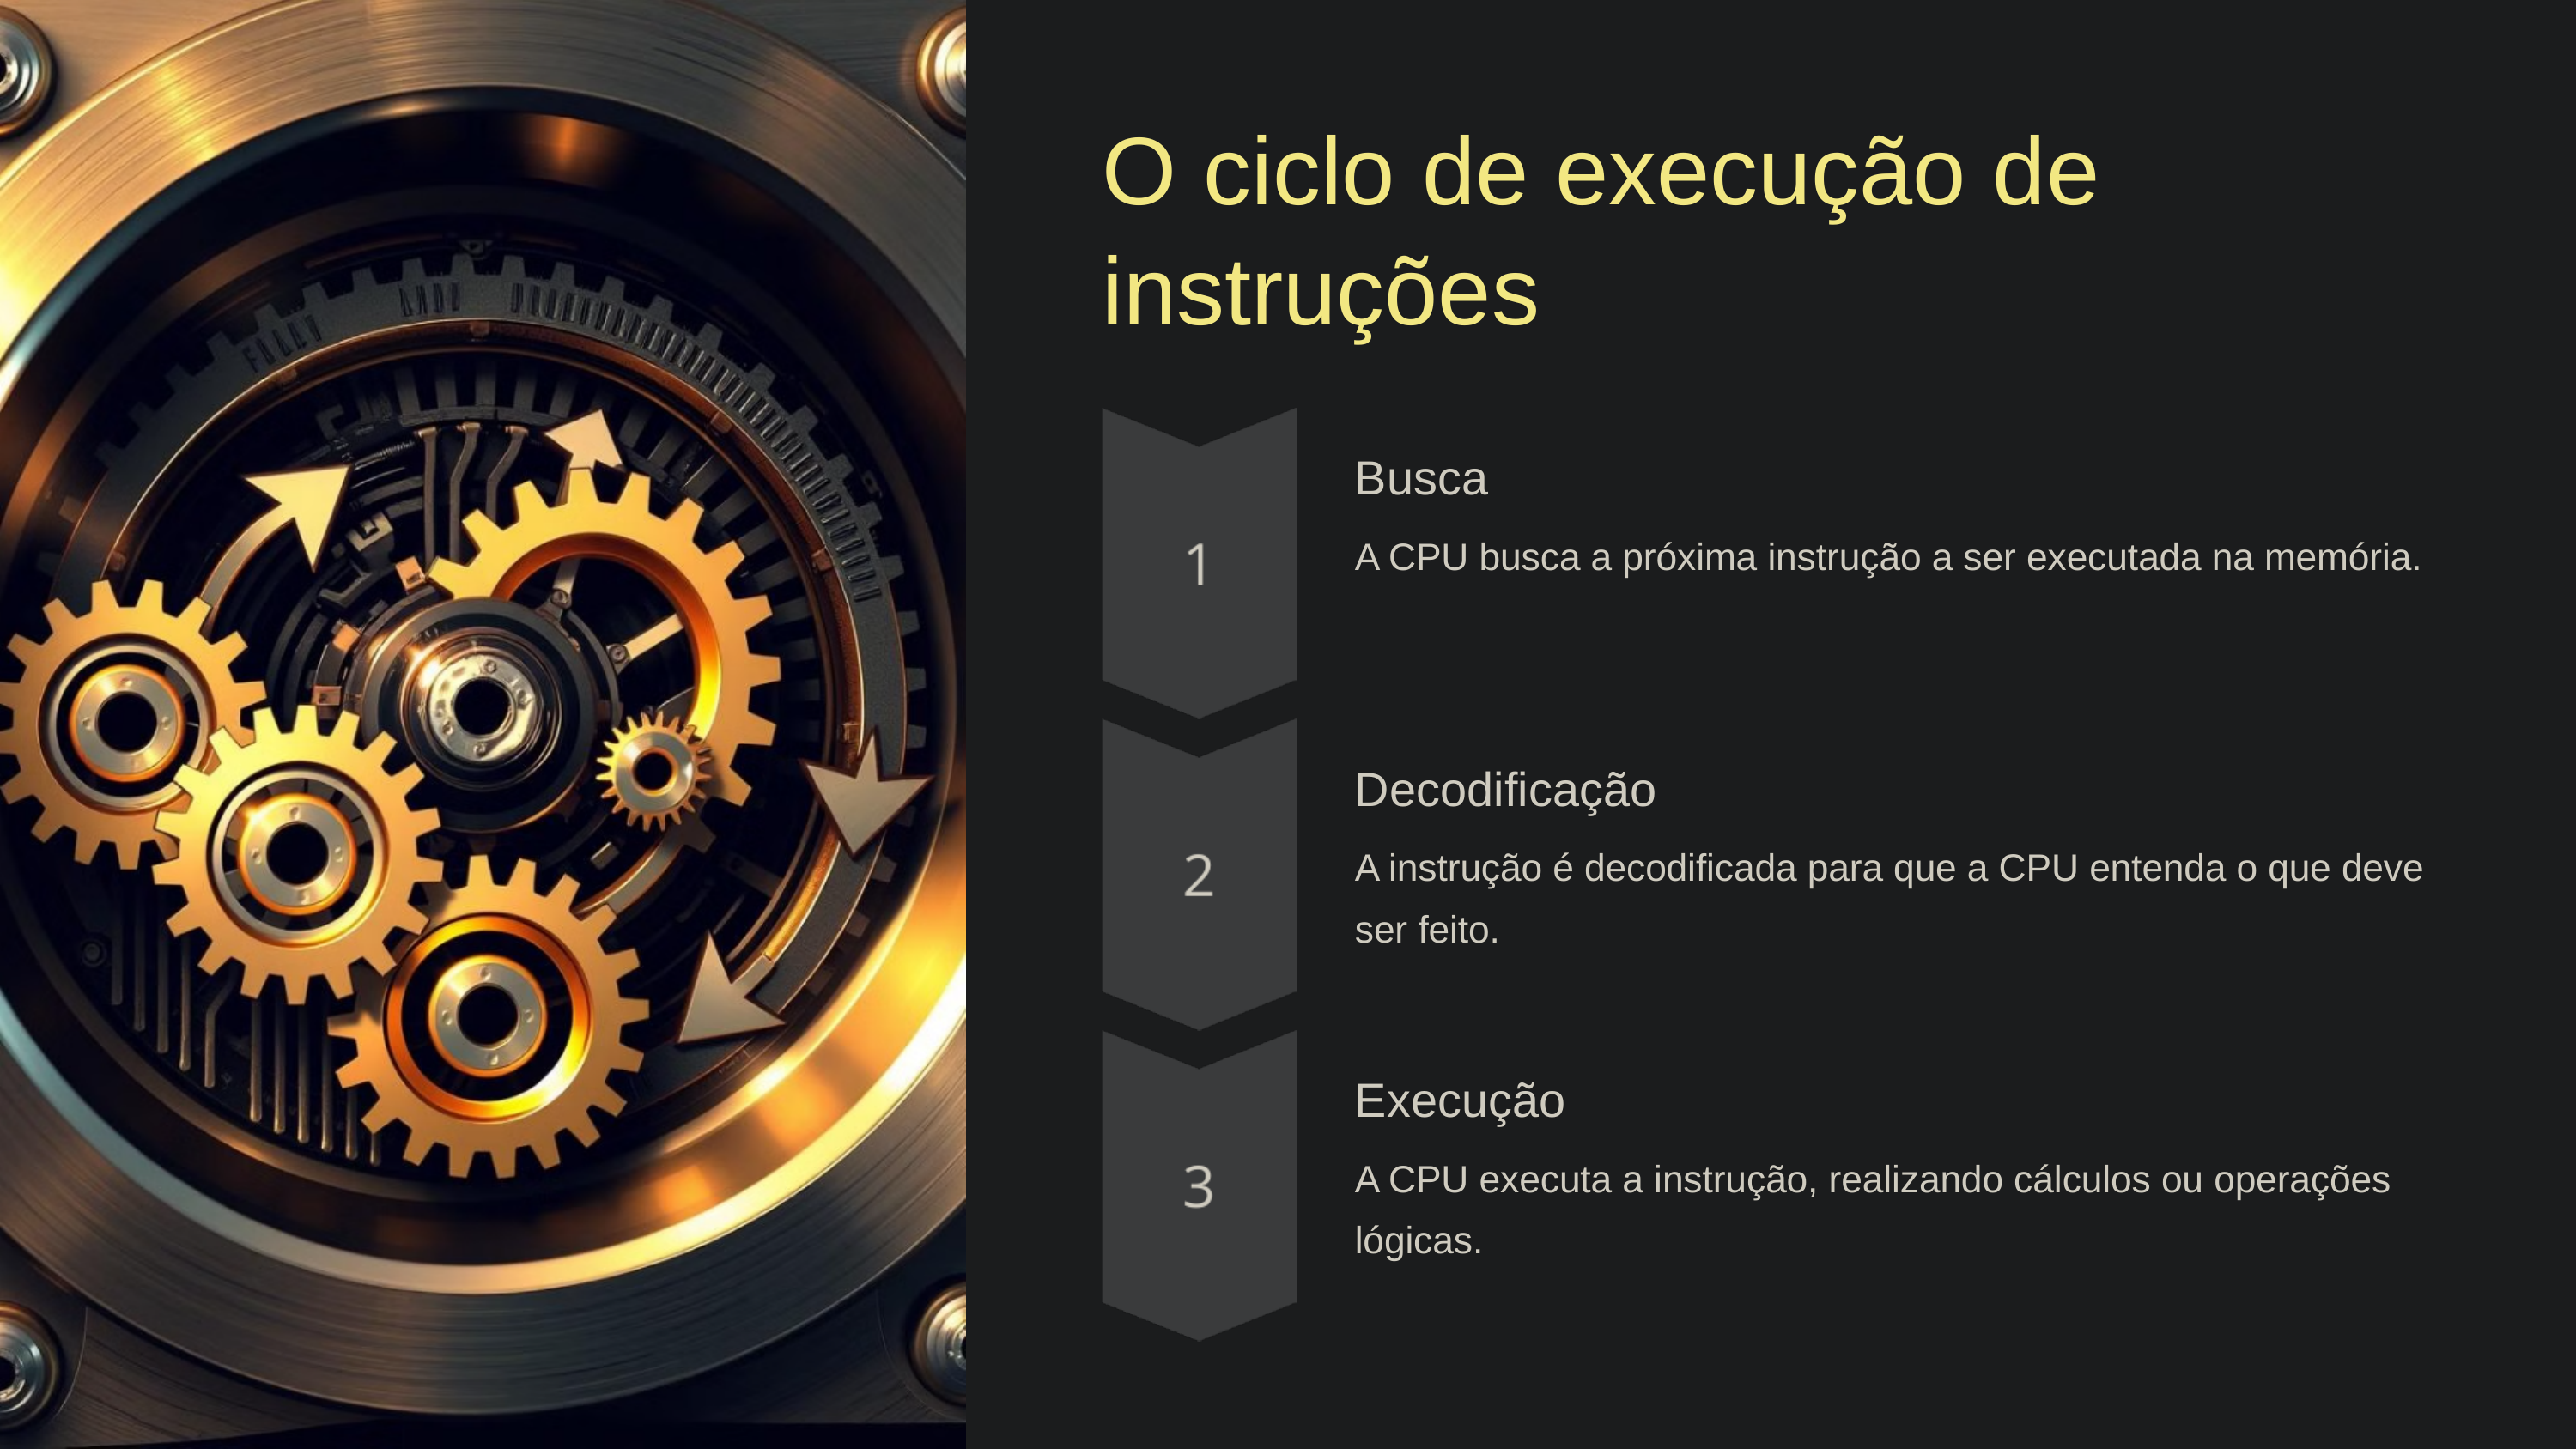

O ciclo de execução de instruções

Busca
A CPU busca a próxima instrução a ser executada na memória.

Decodificação
A instrução é decodificada para que a CPU entenda o que deve ser feito.

Execução
A CPU executa a instrução, realizando cálculos ou operações lógicas.